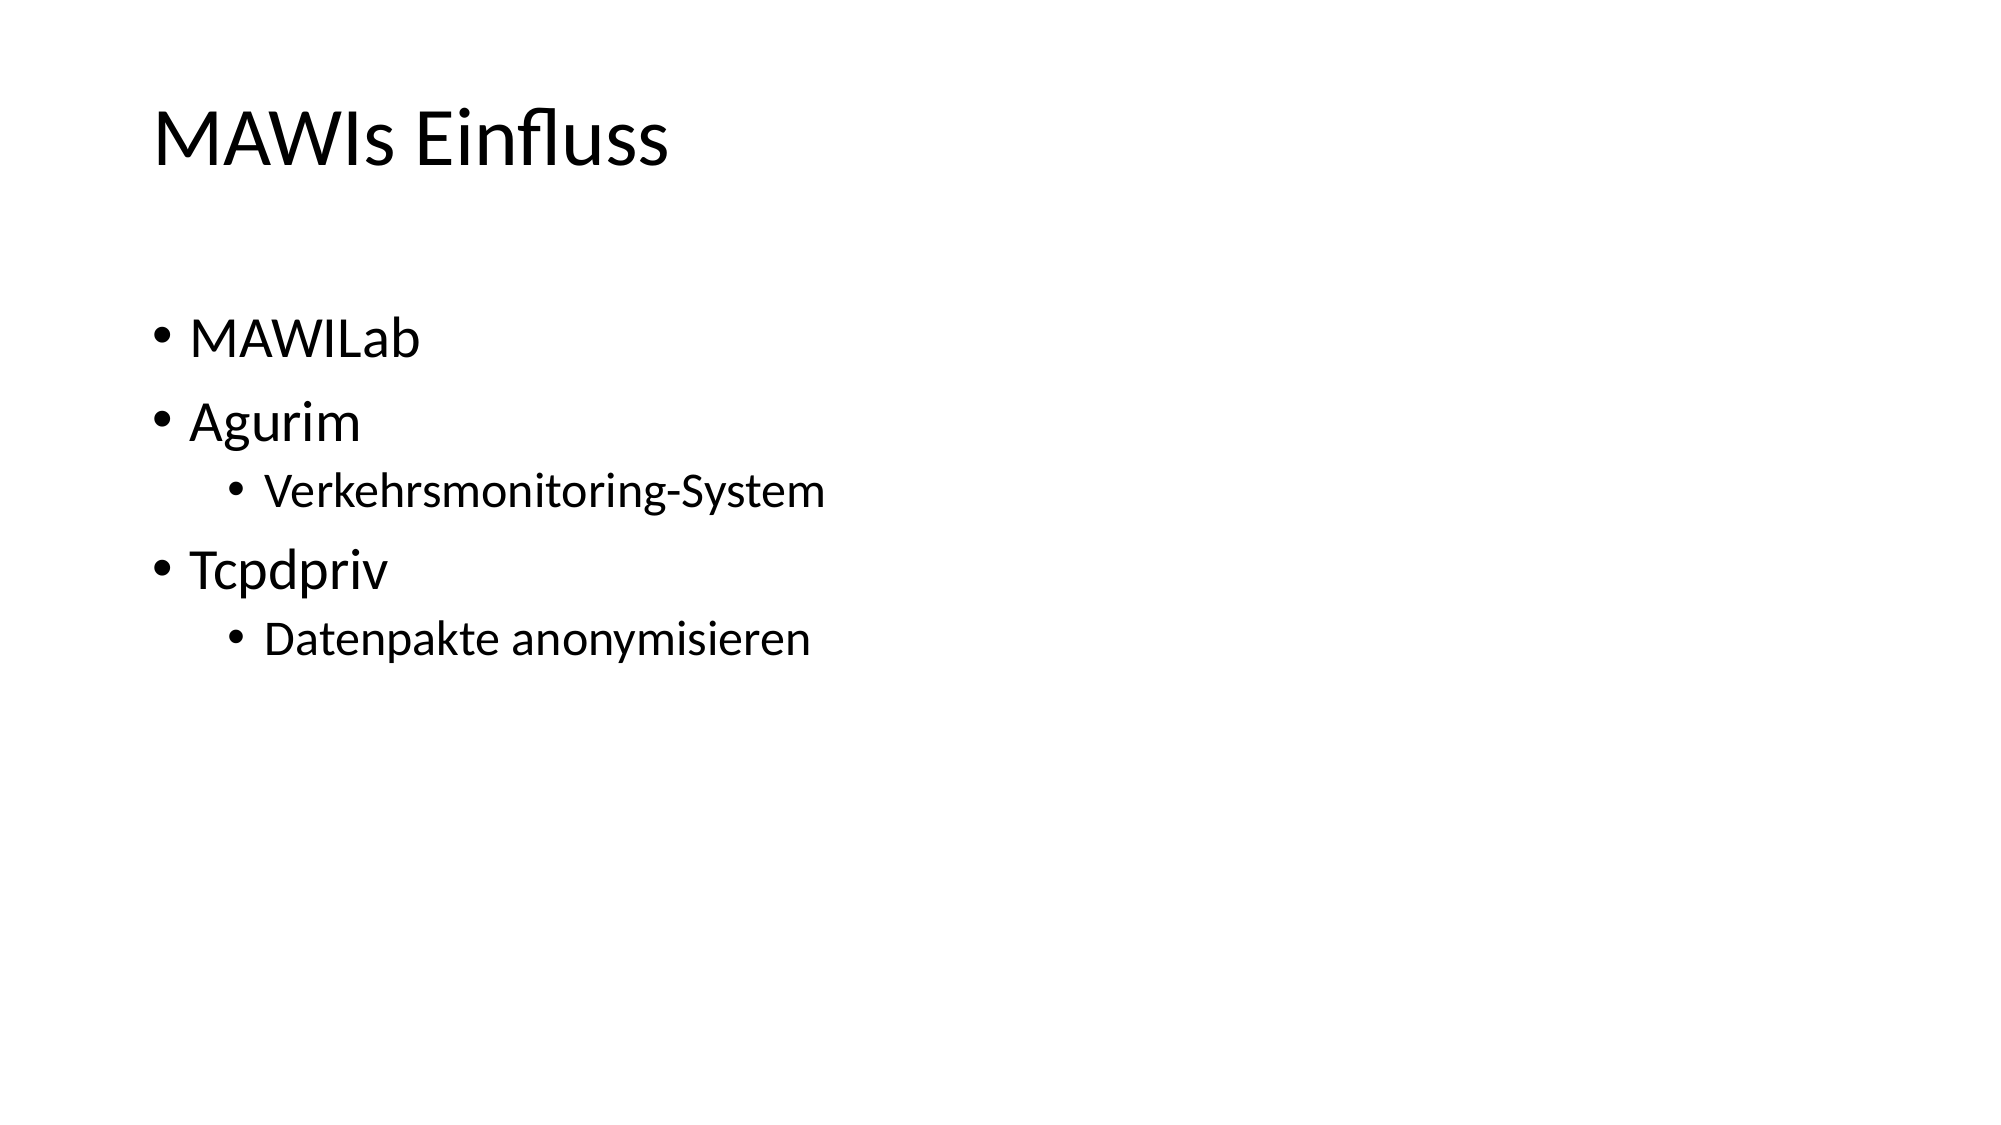

MAWIs Einfluss
MAWILab
Agurim
Verkehrsmonitoring-System
Tcpdpriv
Datenpakte anonymisieren